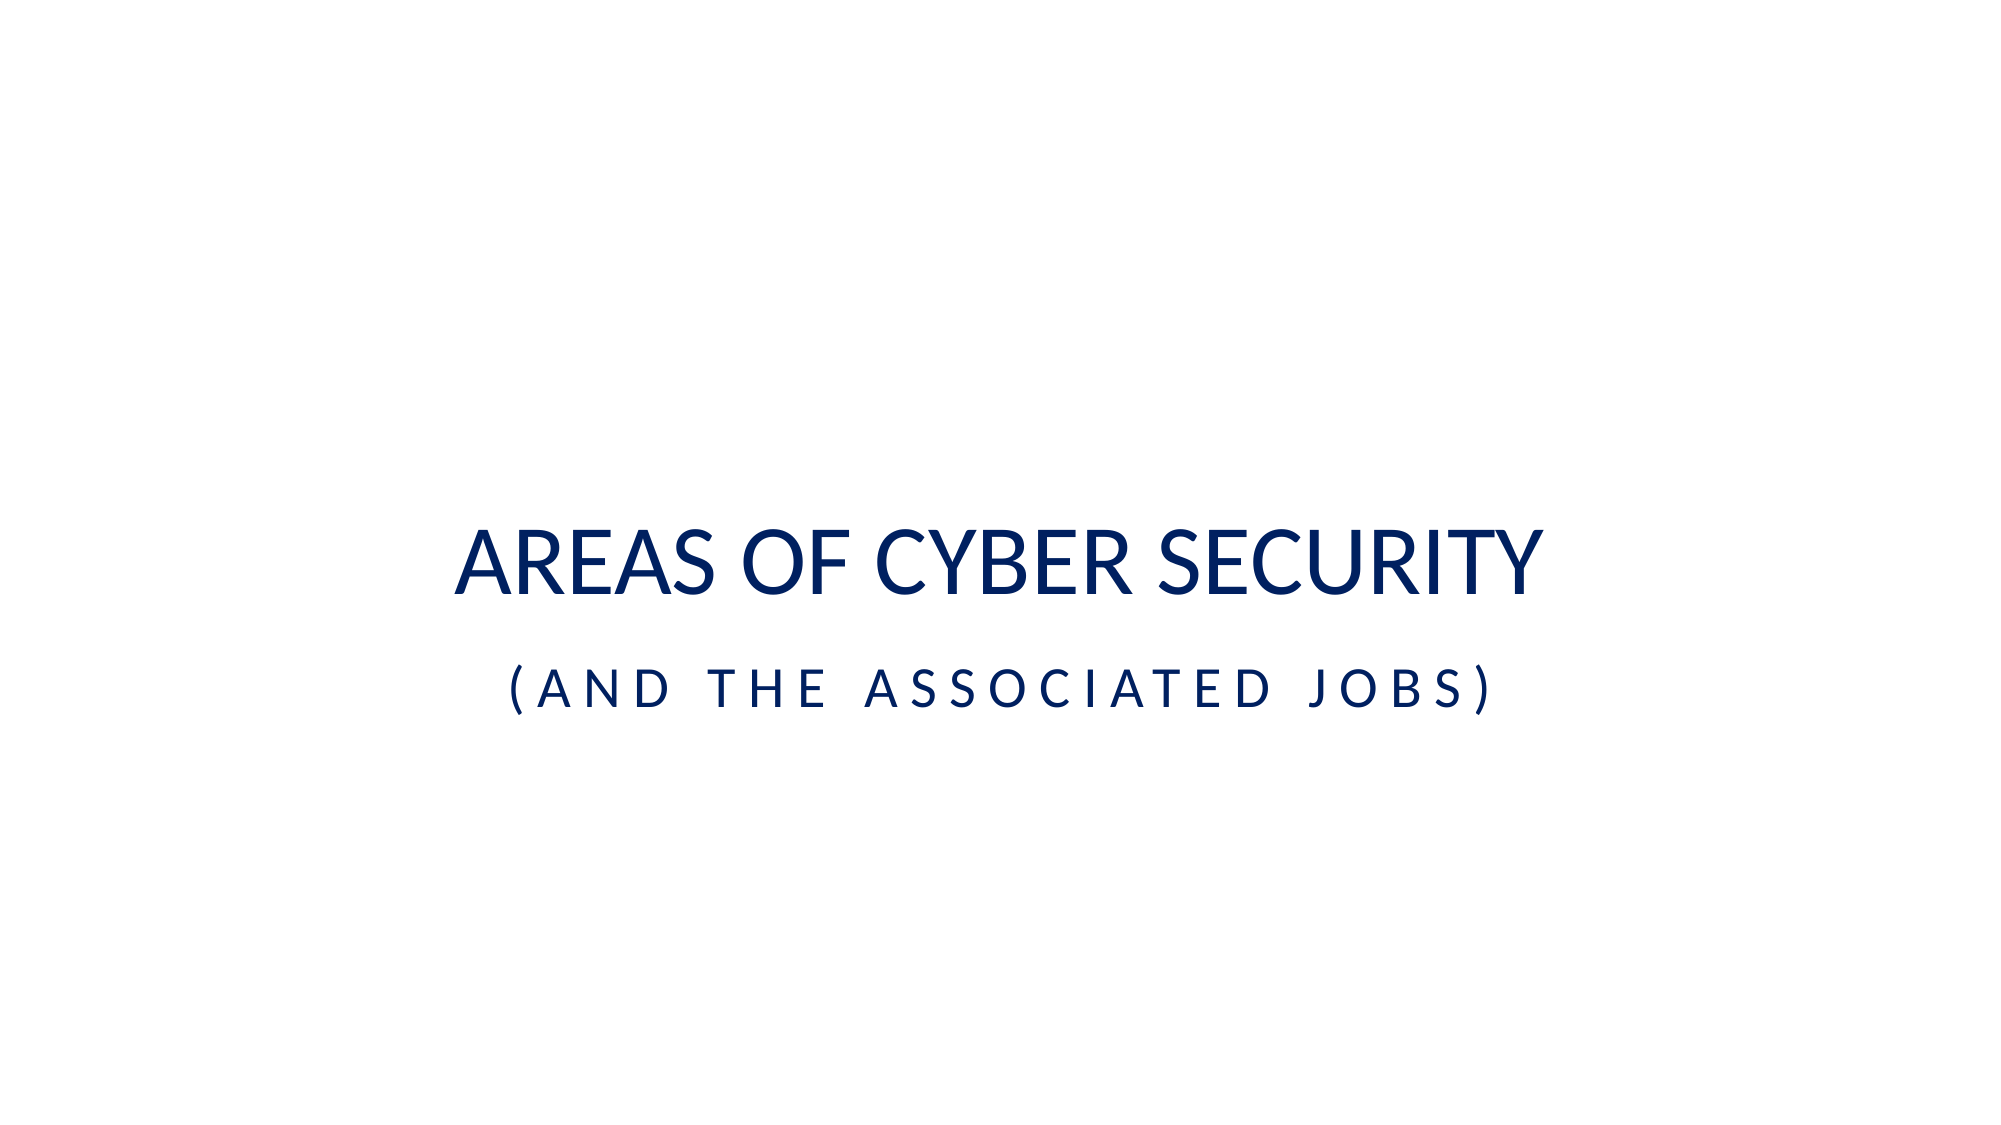

Areas of Cyber Security
(and the associated jobs)